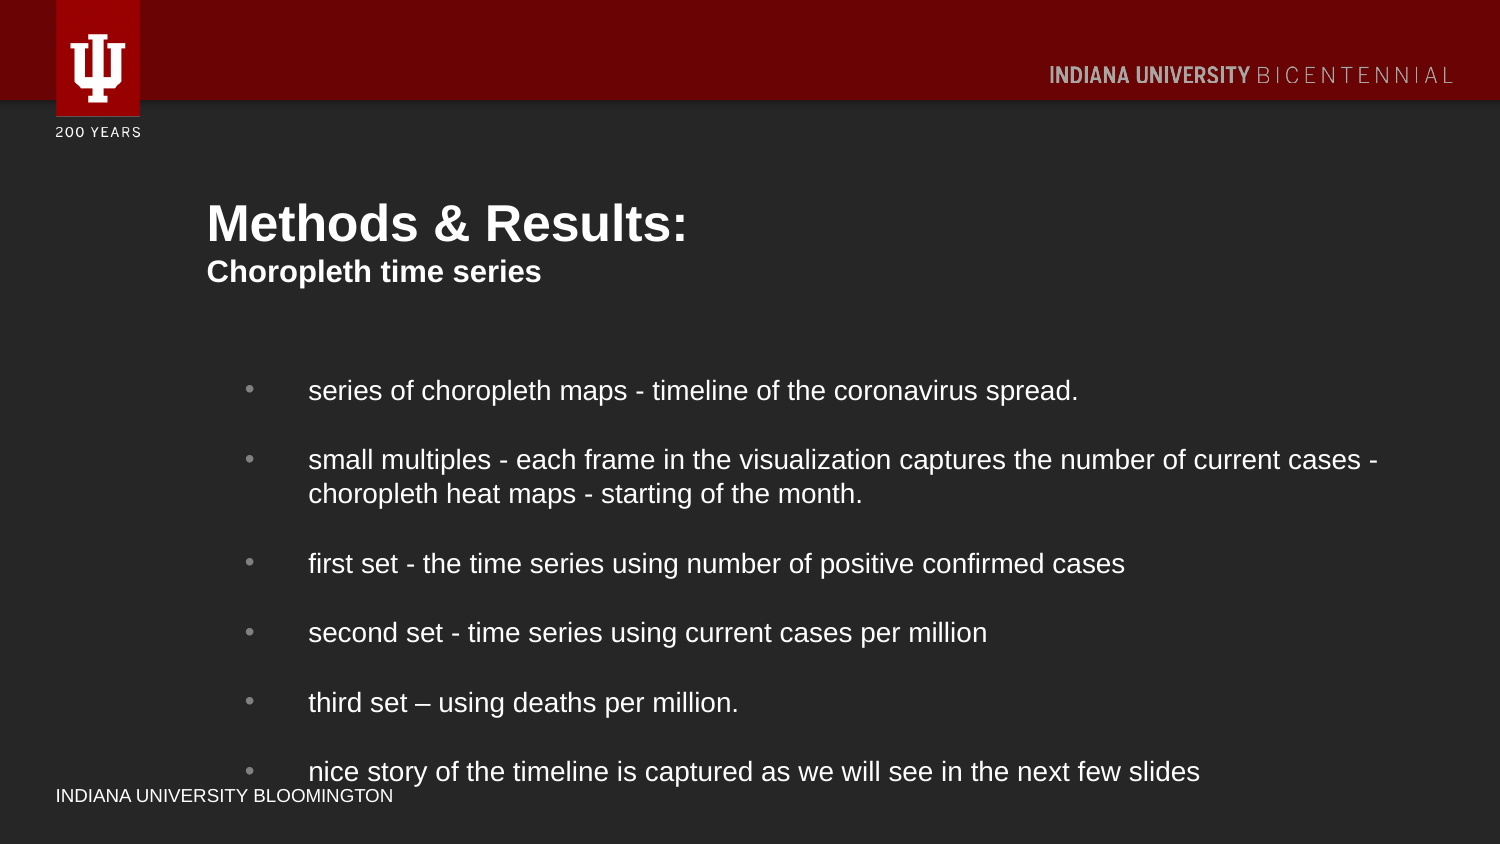

# Methods & Results: Choropleth time series
series of choropleth maps - timeline of the coronavirus spread.
small multiples - each frame in the visualization captures the number of current cases - choropleth heat maps - starting of the month.
first set - the time series using number of positive confirmed cases
second set - time series using current cases per million
third set – using deaths per million.
nice story of the timeline is captured as we will see in the next few slides